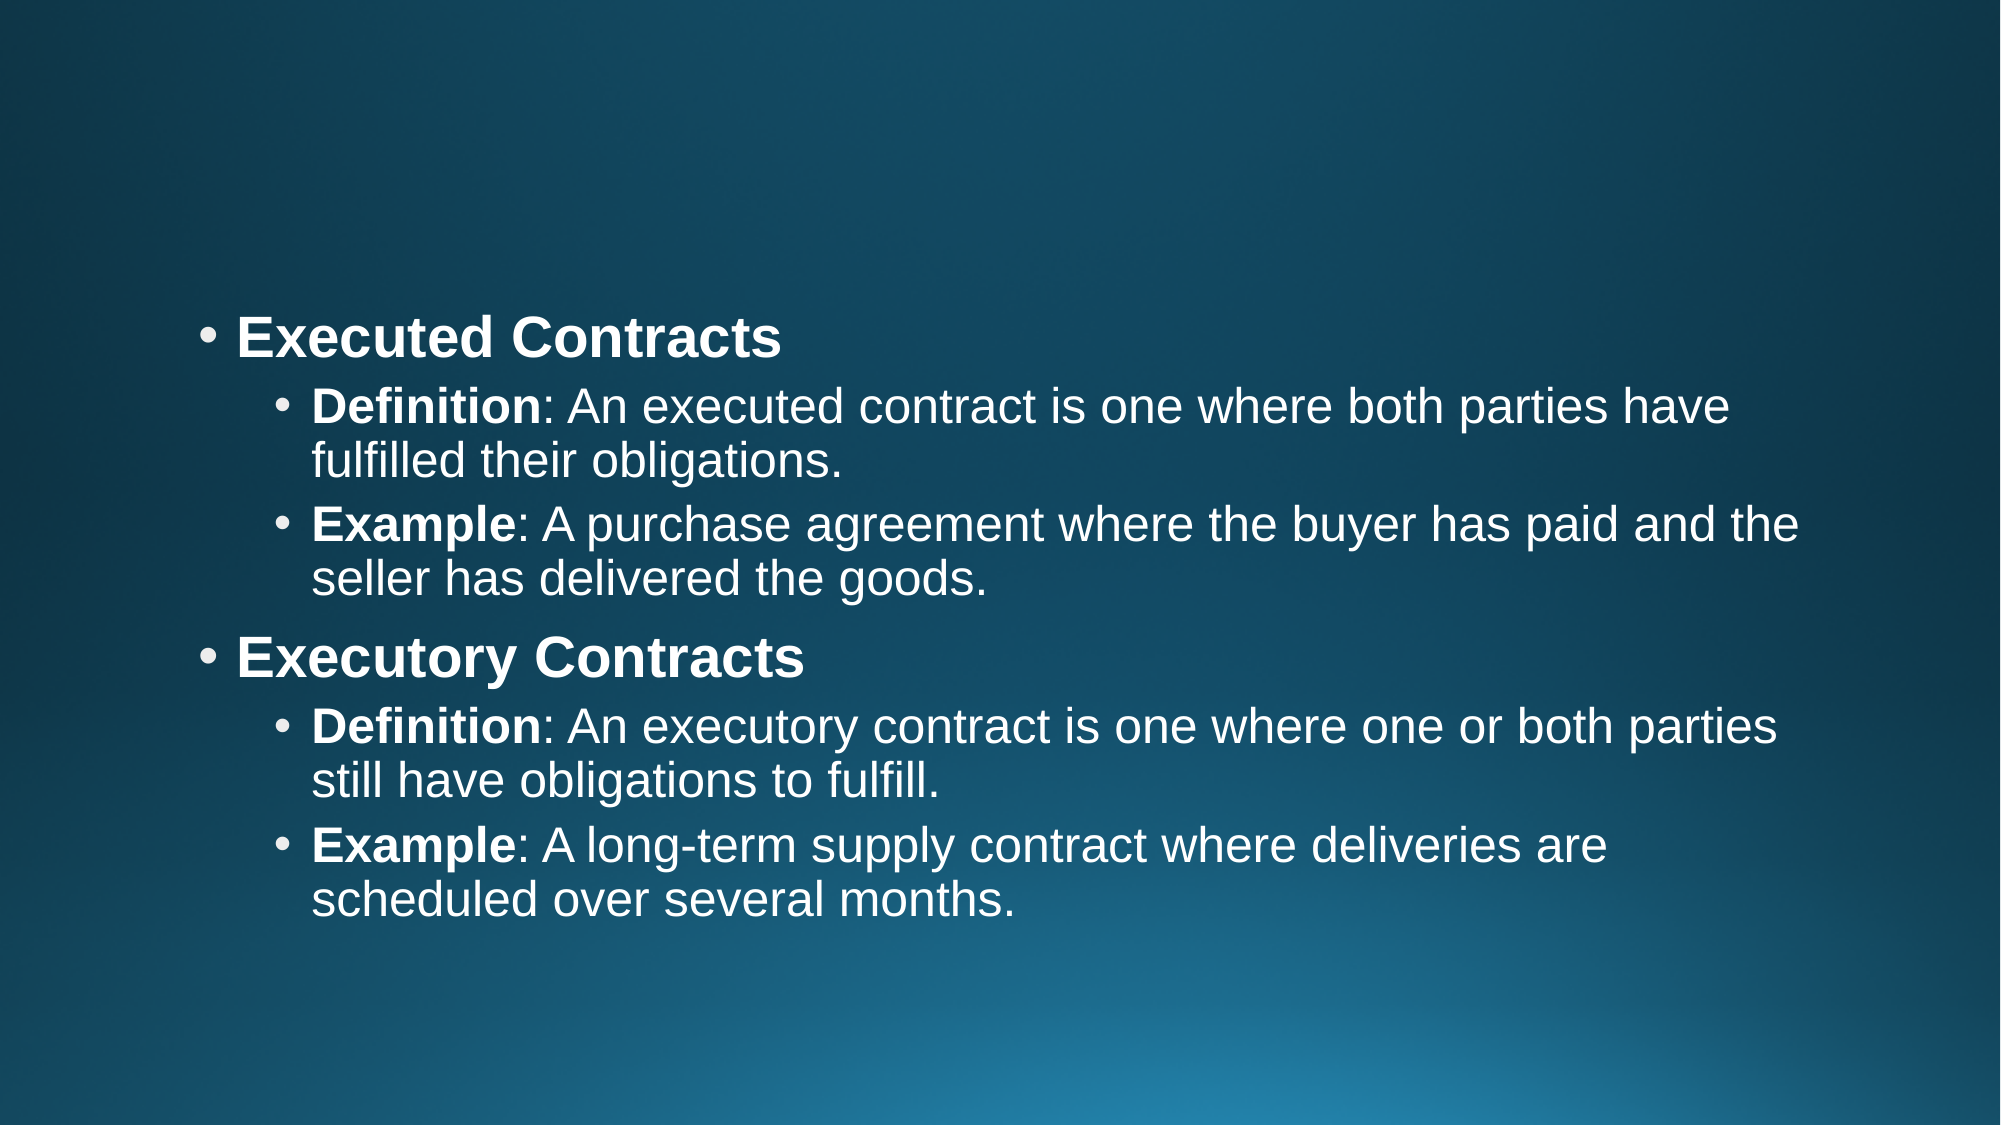

#
Executed Contracts
Definition: An executed contract is one where both parties have fulfilled their obligations.
Example: A purchase agreement where the buyer has paid and the seller has delivered the goods.
Executory Contracts
Definition: An executory contract is one where one or both parties still have obligations to fulfill.
Example: A long-term supply contract where deliveries are scheduled over several months.